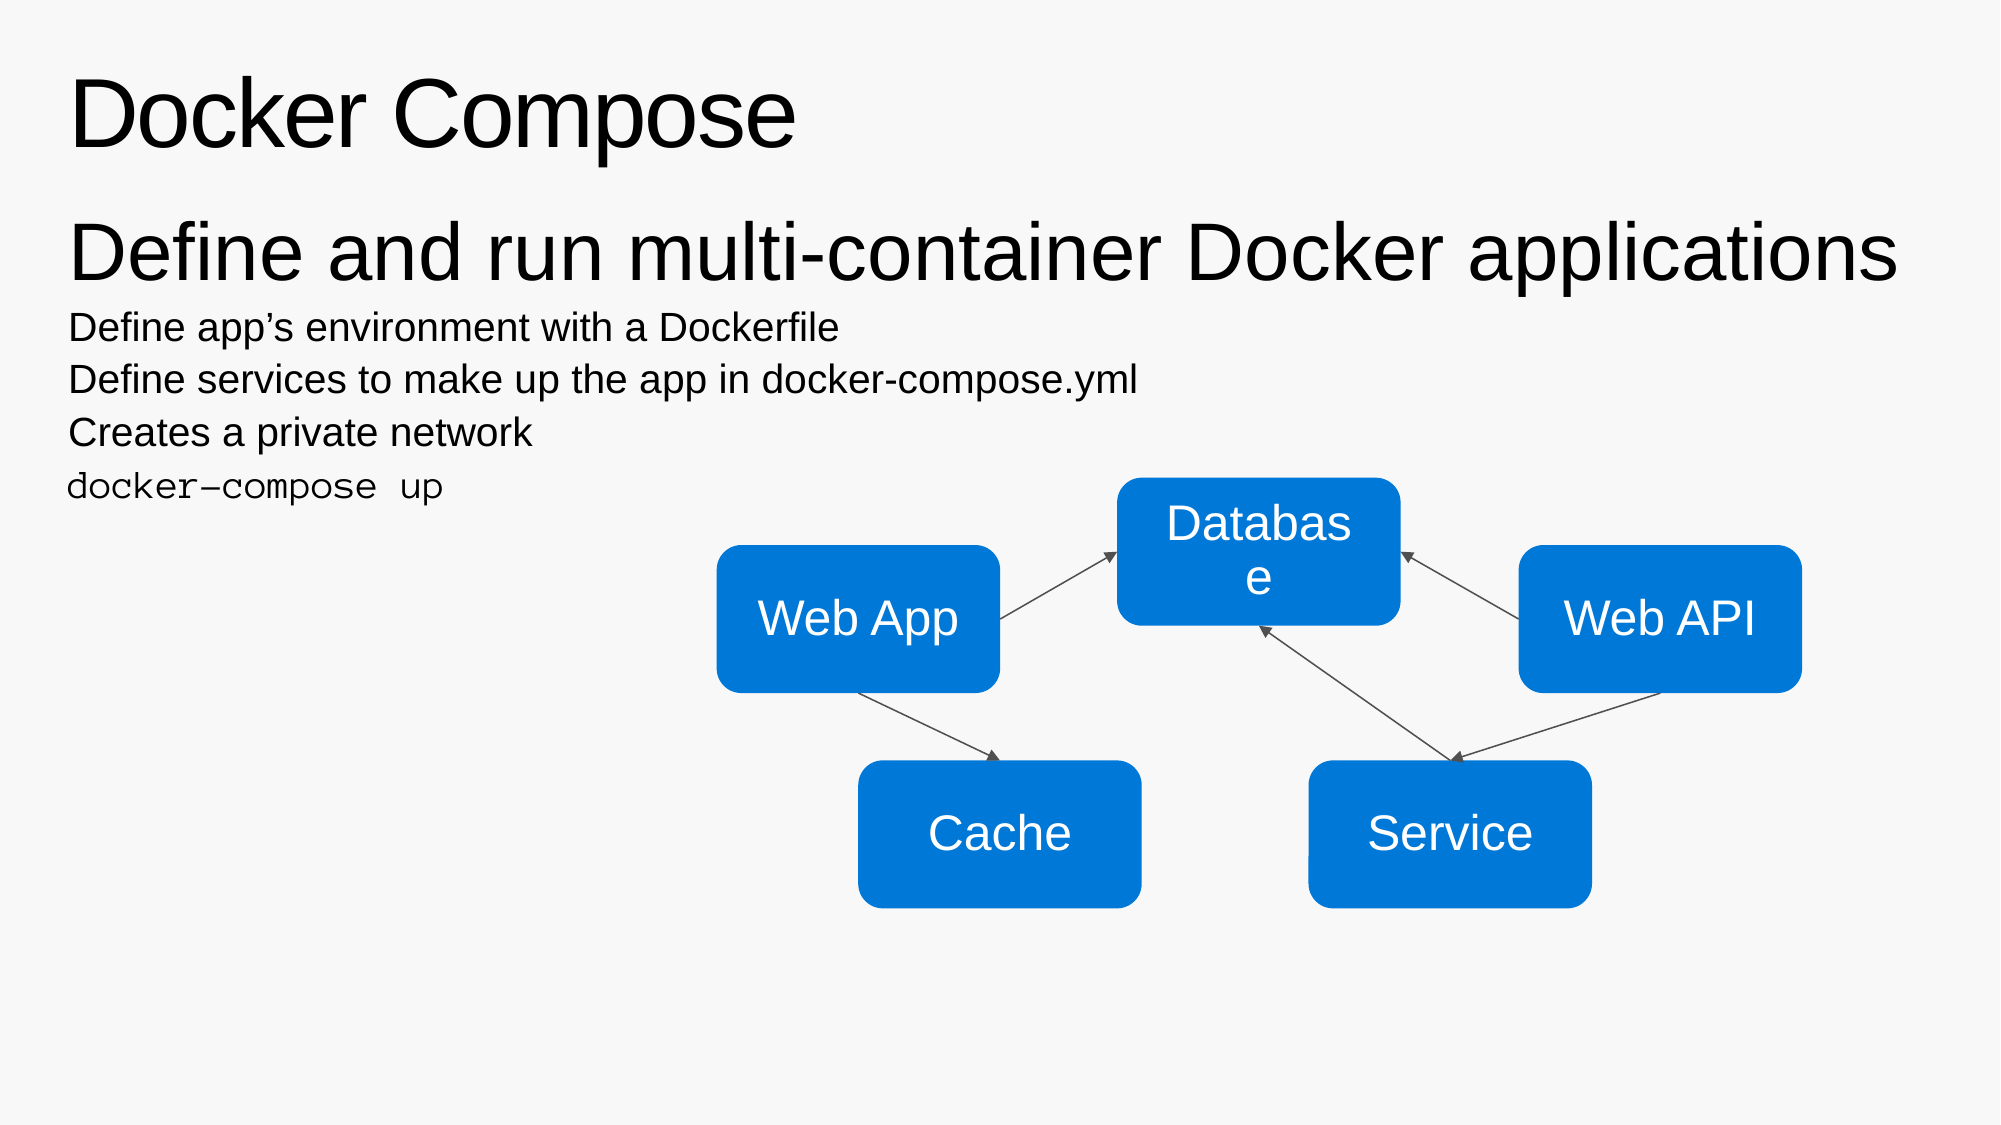

# Docker Compose
Define and run multi-container Docker applications
Define app’s environment with a Dockerfile
Define services to make up the app in docker-compose.yml
Creates a private network
docker-compose up
Database
Web App
Web API
Cache
Service